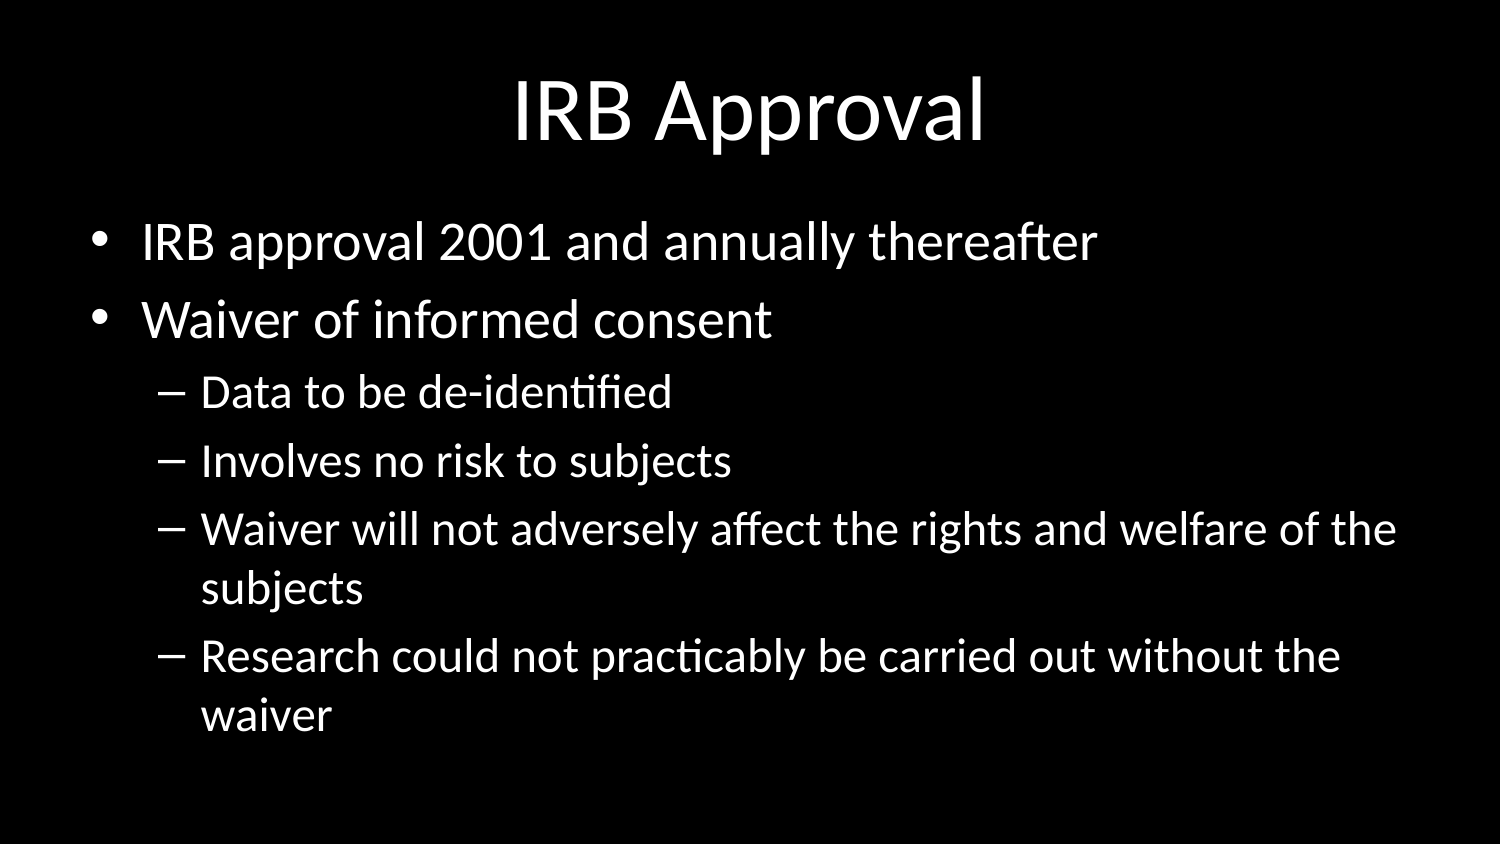

# IRB Approval
IRB approval 2001 and annually thereafter
Waiver of informed consent
Data to be de-identified
Involves no risk to subjects
Waiver will not adversely affect the rights and welfare of the subjects
Research could not practicably be carried out without the waiver